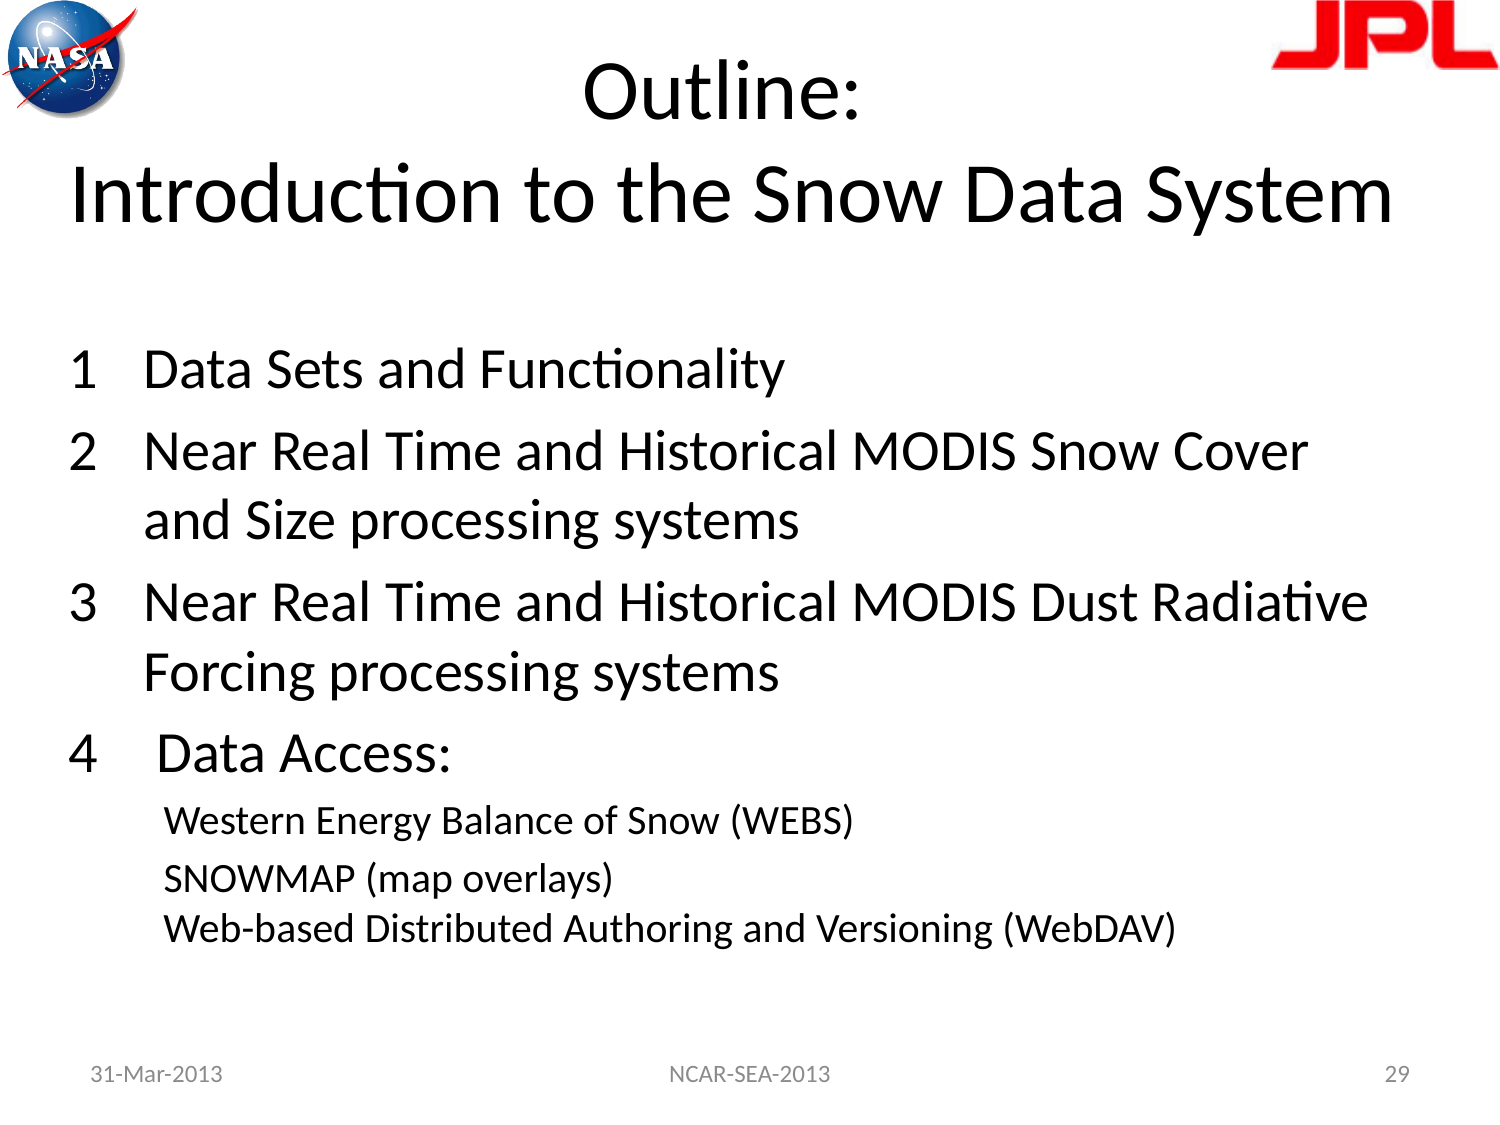

# Outline: Introduction to the Snow Data System
Data Sets and Functionality
Near Real Time and Historical MODIS Snow Cover and Size processing systems
Near Real Time and Historical MODIS Dust Radiative Forcing processing systems
 Data Access:
          Western Energy Balance of Snow (WEBS)
          SNOWMAP (map overlays)
          Web-based Distributed Authoring and Versioning (WebDAV)

31-Mar-2013
NCAR-SEA-2013
29